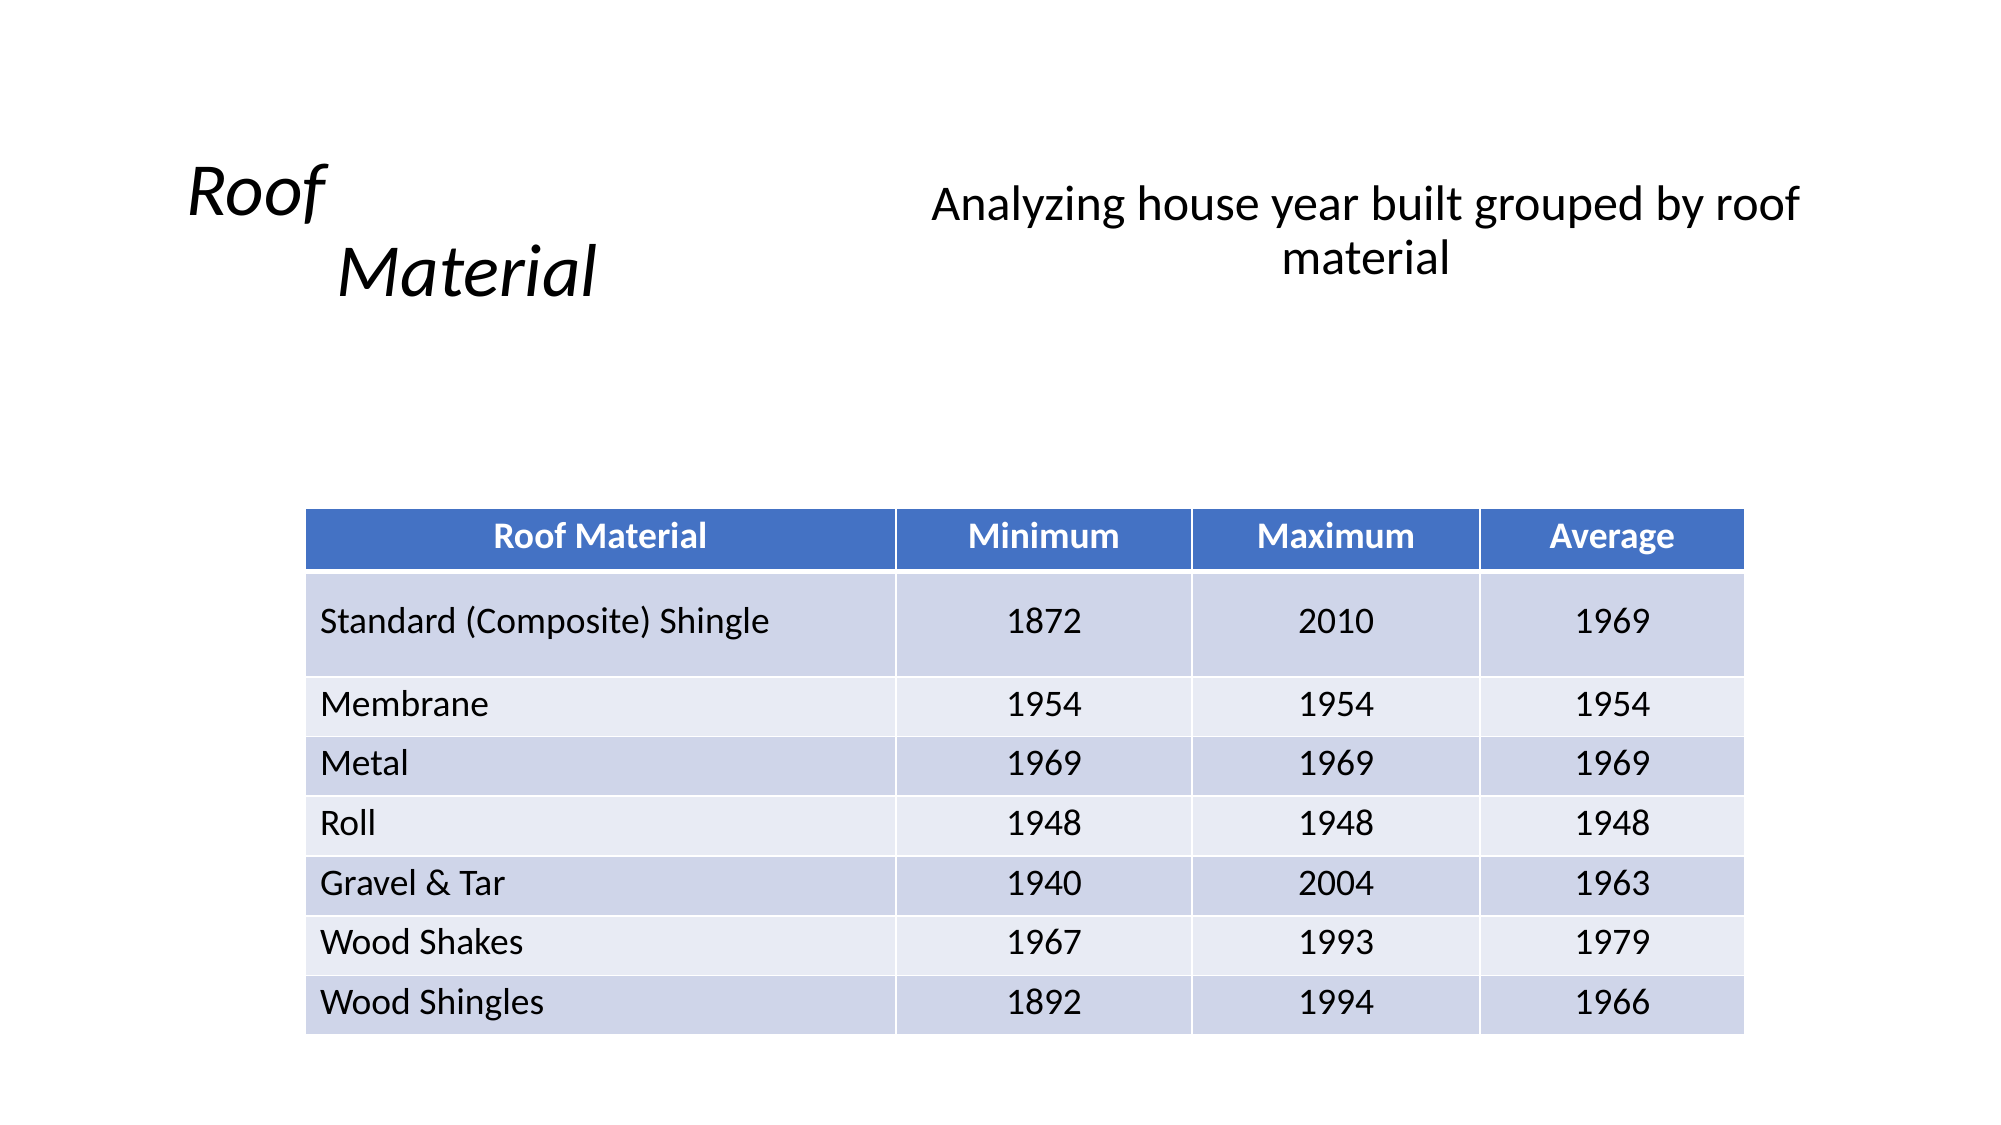

# Roof Material
Analyzing house year built grouped by roof material
| Roof Material | Minimum | Maximum | Average |
| --- | --- | --- | --- |
| Standard (Composite) Shingle | 1872 | 2010 | 1969 |
| Membrane | 1954 | 1954 | 1954 |
| Metal | 1969 | 1969 | 1969 |
| Roll | 1948 | 1948 | 1948 |
| Gravel & Tar | 1940 | 2004 | 1963 |
| Wood Shakes | 1967 | 1993 | 1979 |
| Wood Shingles | 1892 | 1994 | 1966 |